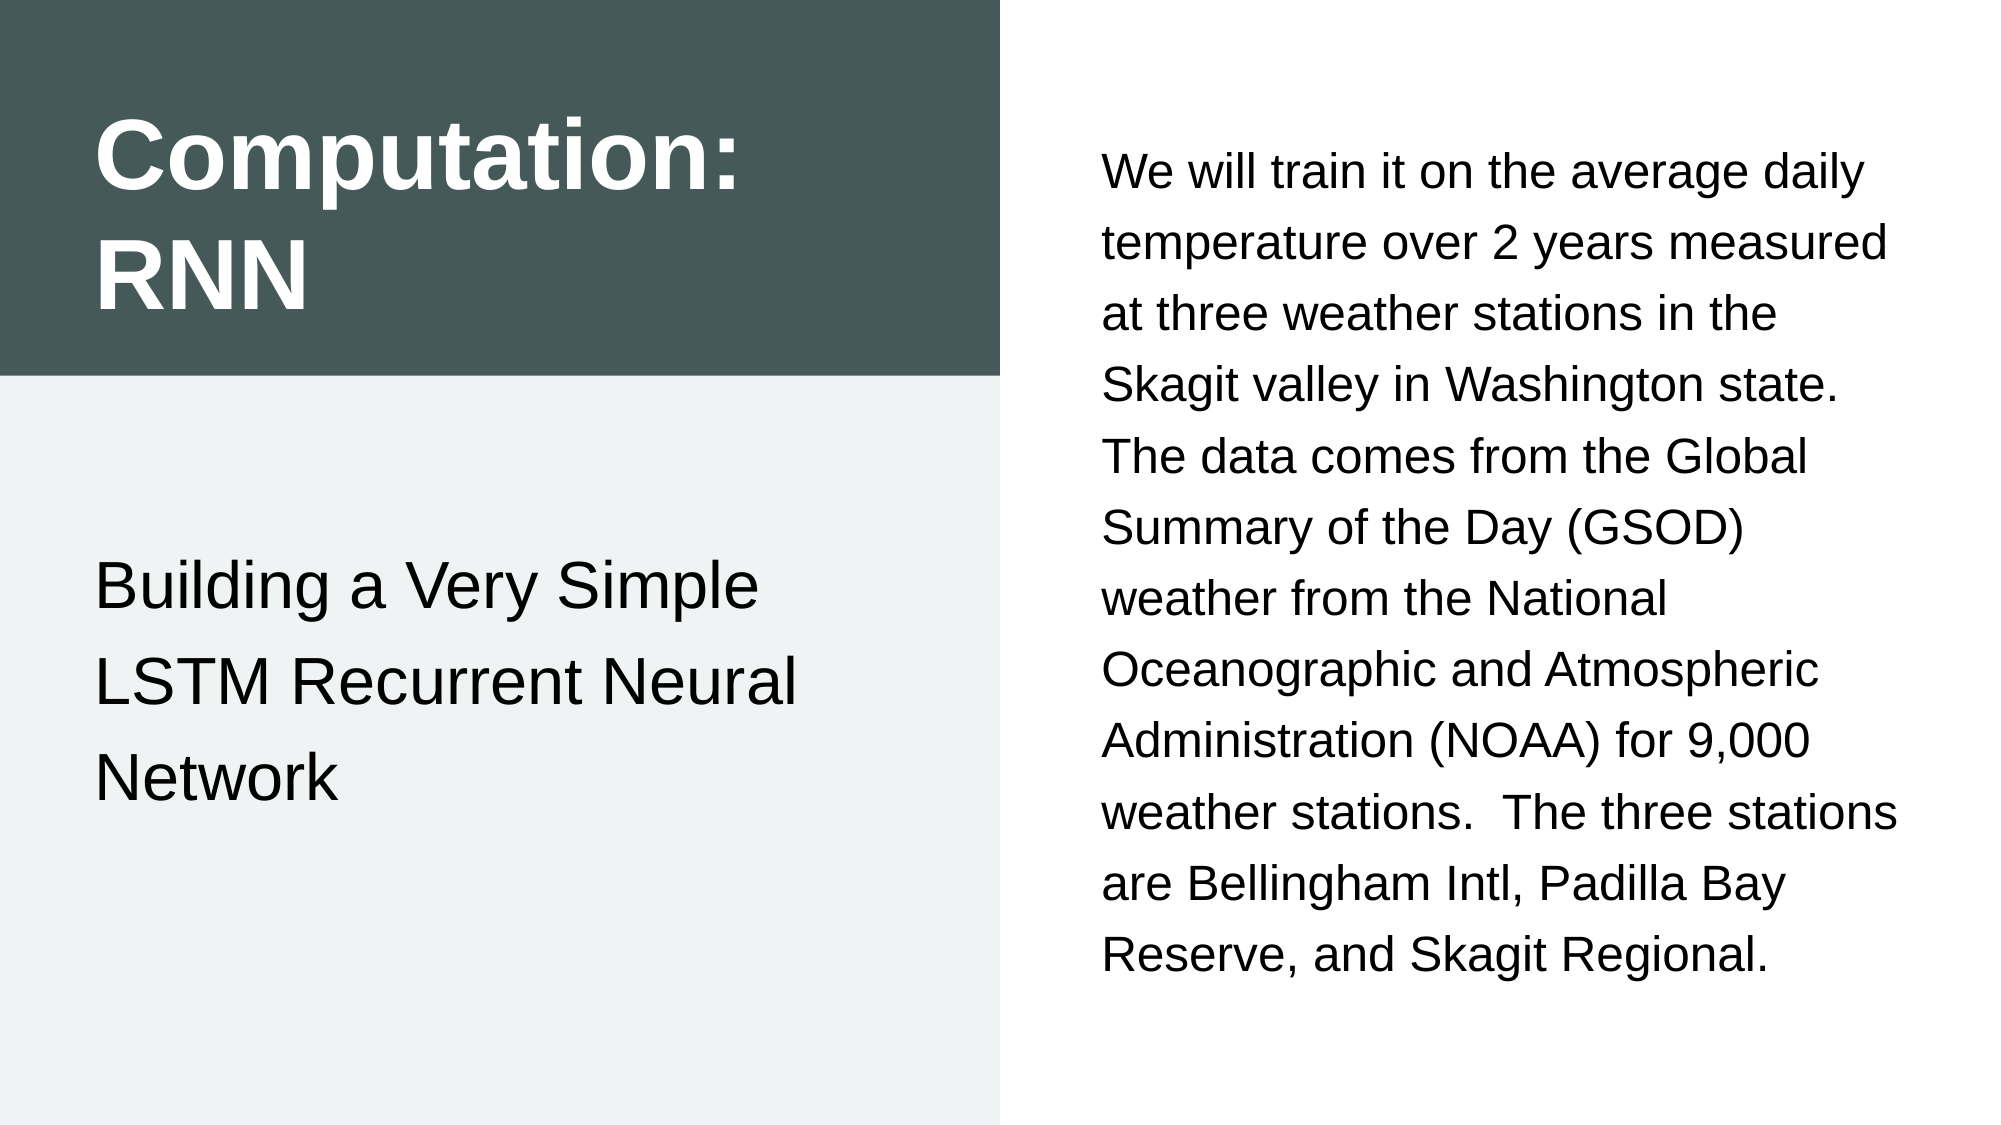

# Computation: RNN
We will train it on the average daily temperature over 2 years measured at three weather stations in the Skagit valley in Washington state. The data comes from the Global Summary of the Day (GSOD) weather from the National Oceanographic and Atmospheric Administration (NOAA) for 9,000 weather stations.  The three stations are Bellingham Intl, Padilla Bay Reserve, and Skagit Regional.
Building a Very Simple LSTM Recurrent Neural Network